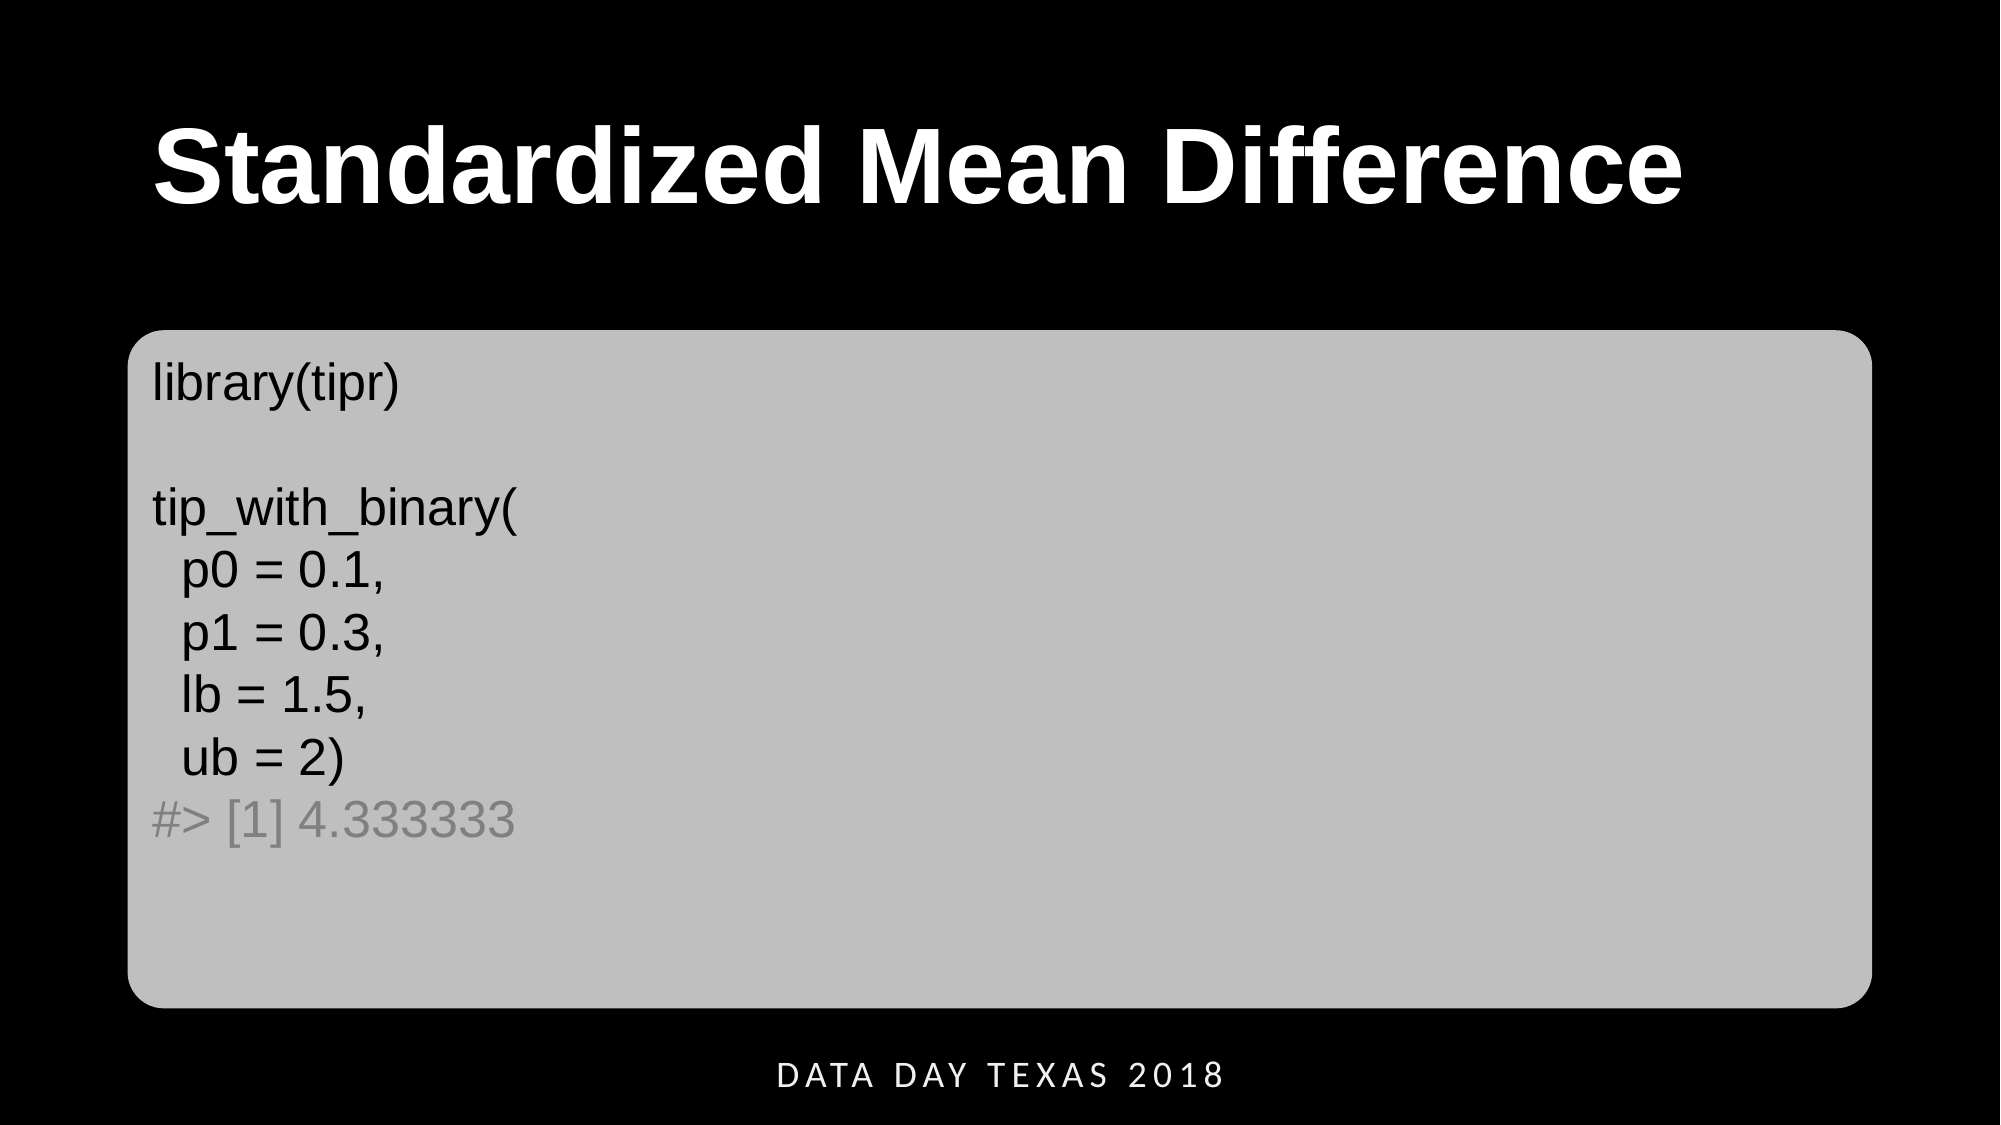

# Standardized Mean Difference
library(tipr)

tip_with_binary(
  p0 = 0.1,
  p1 = 0.3,
  lb = 1.5,
  ub = 2)
#> [1] 4.333333